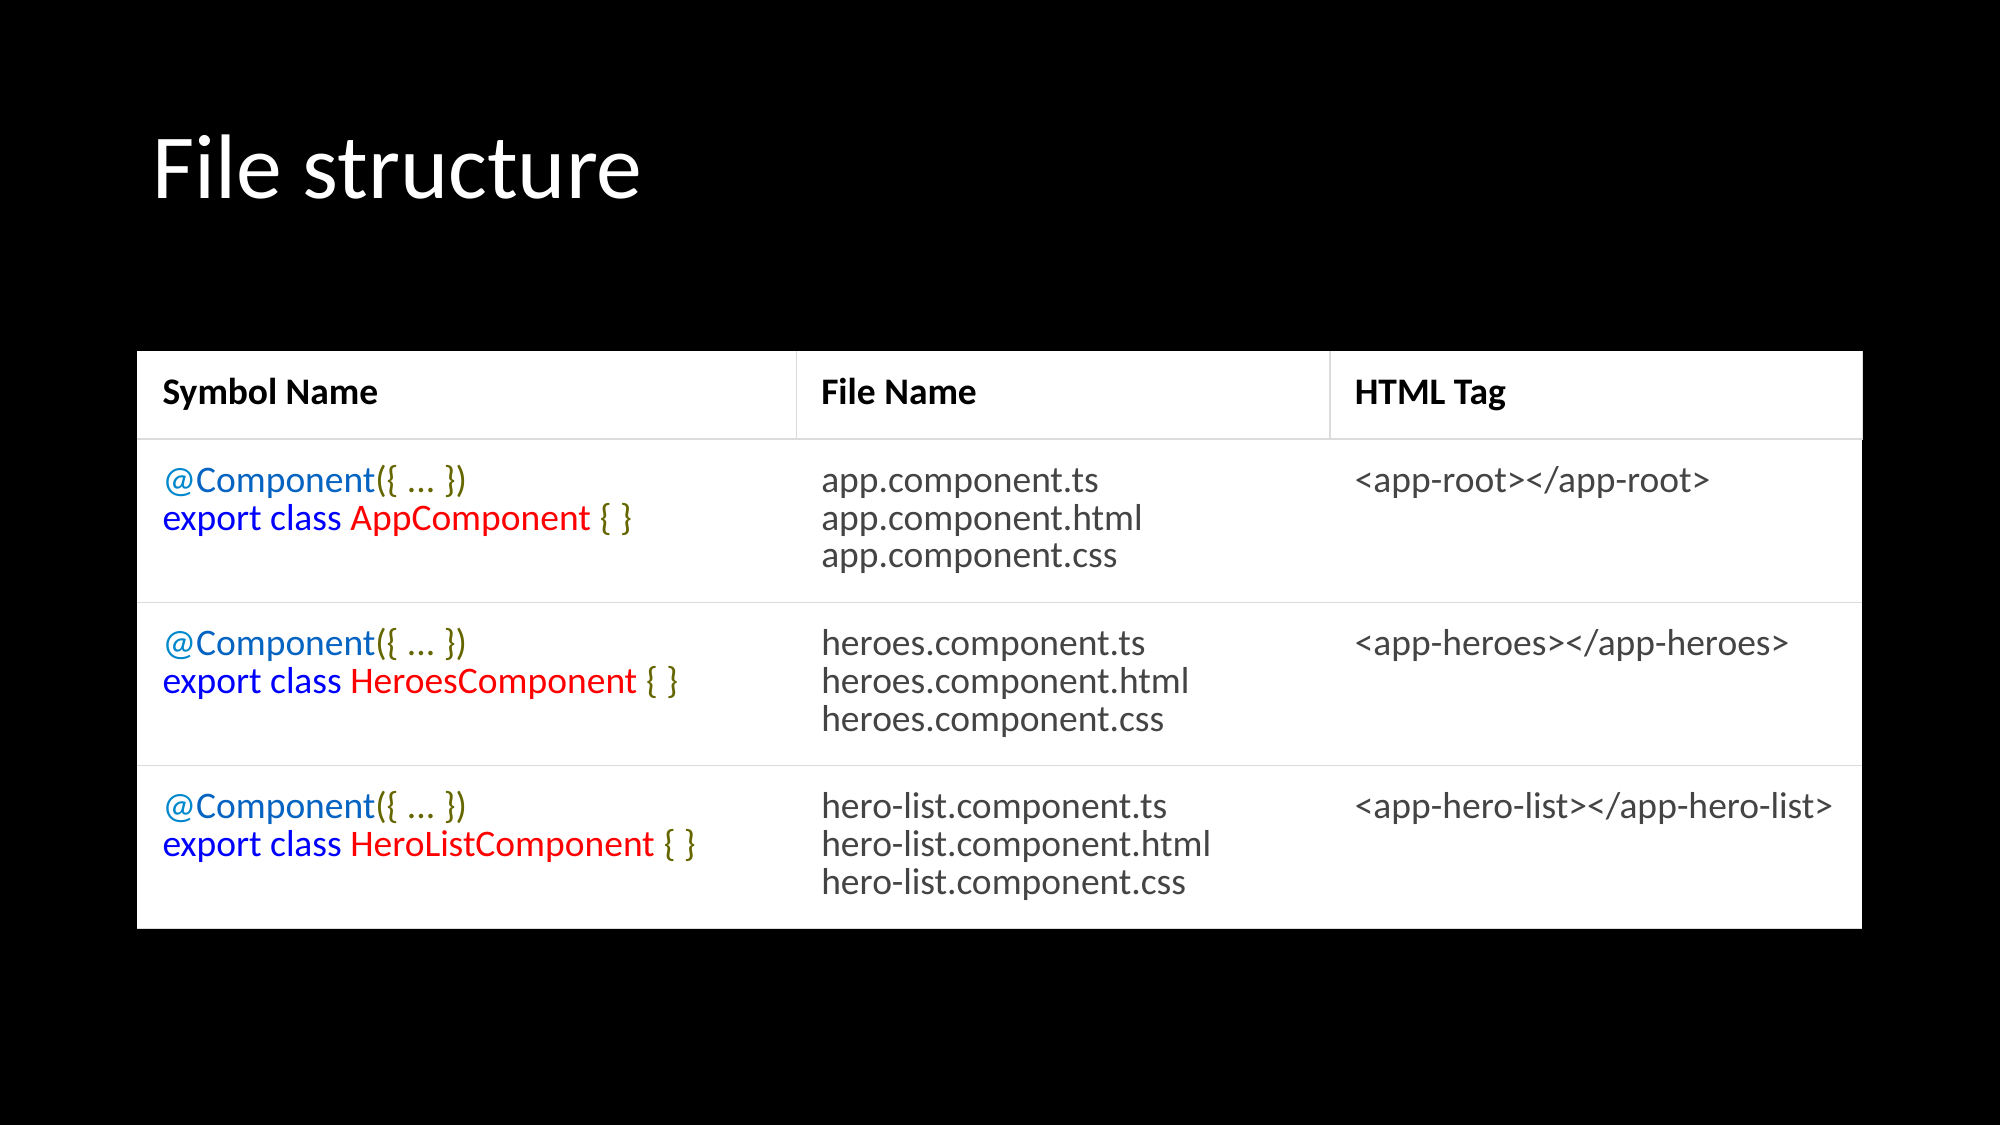

# File structure
| Symbol Name | File Name | HTML Tag |
| --- | --- | --- |
| @Component({ ... }) export class AppComponent { } | app.component.ts app.component.html app.component.css | <app-root></app-root> |
| @Component({ ... }) export class HeroesComponent { } | heroes.component.ts heroes.component.html heroes.component.css | <app-heroes></app-heroes> |
| @Component({ ... }) export class HeroListComponent { } | hero-list.component.ts hero-list.component.html hero-list.component.css | <app-hero-list></app-hero-list> |